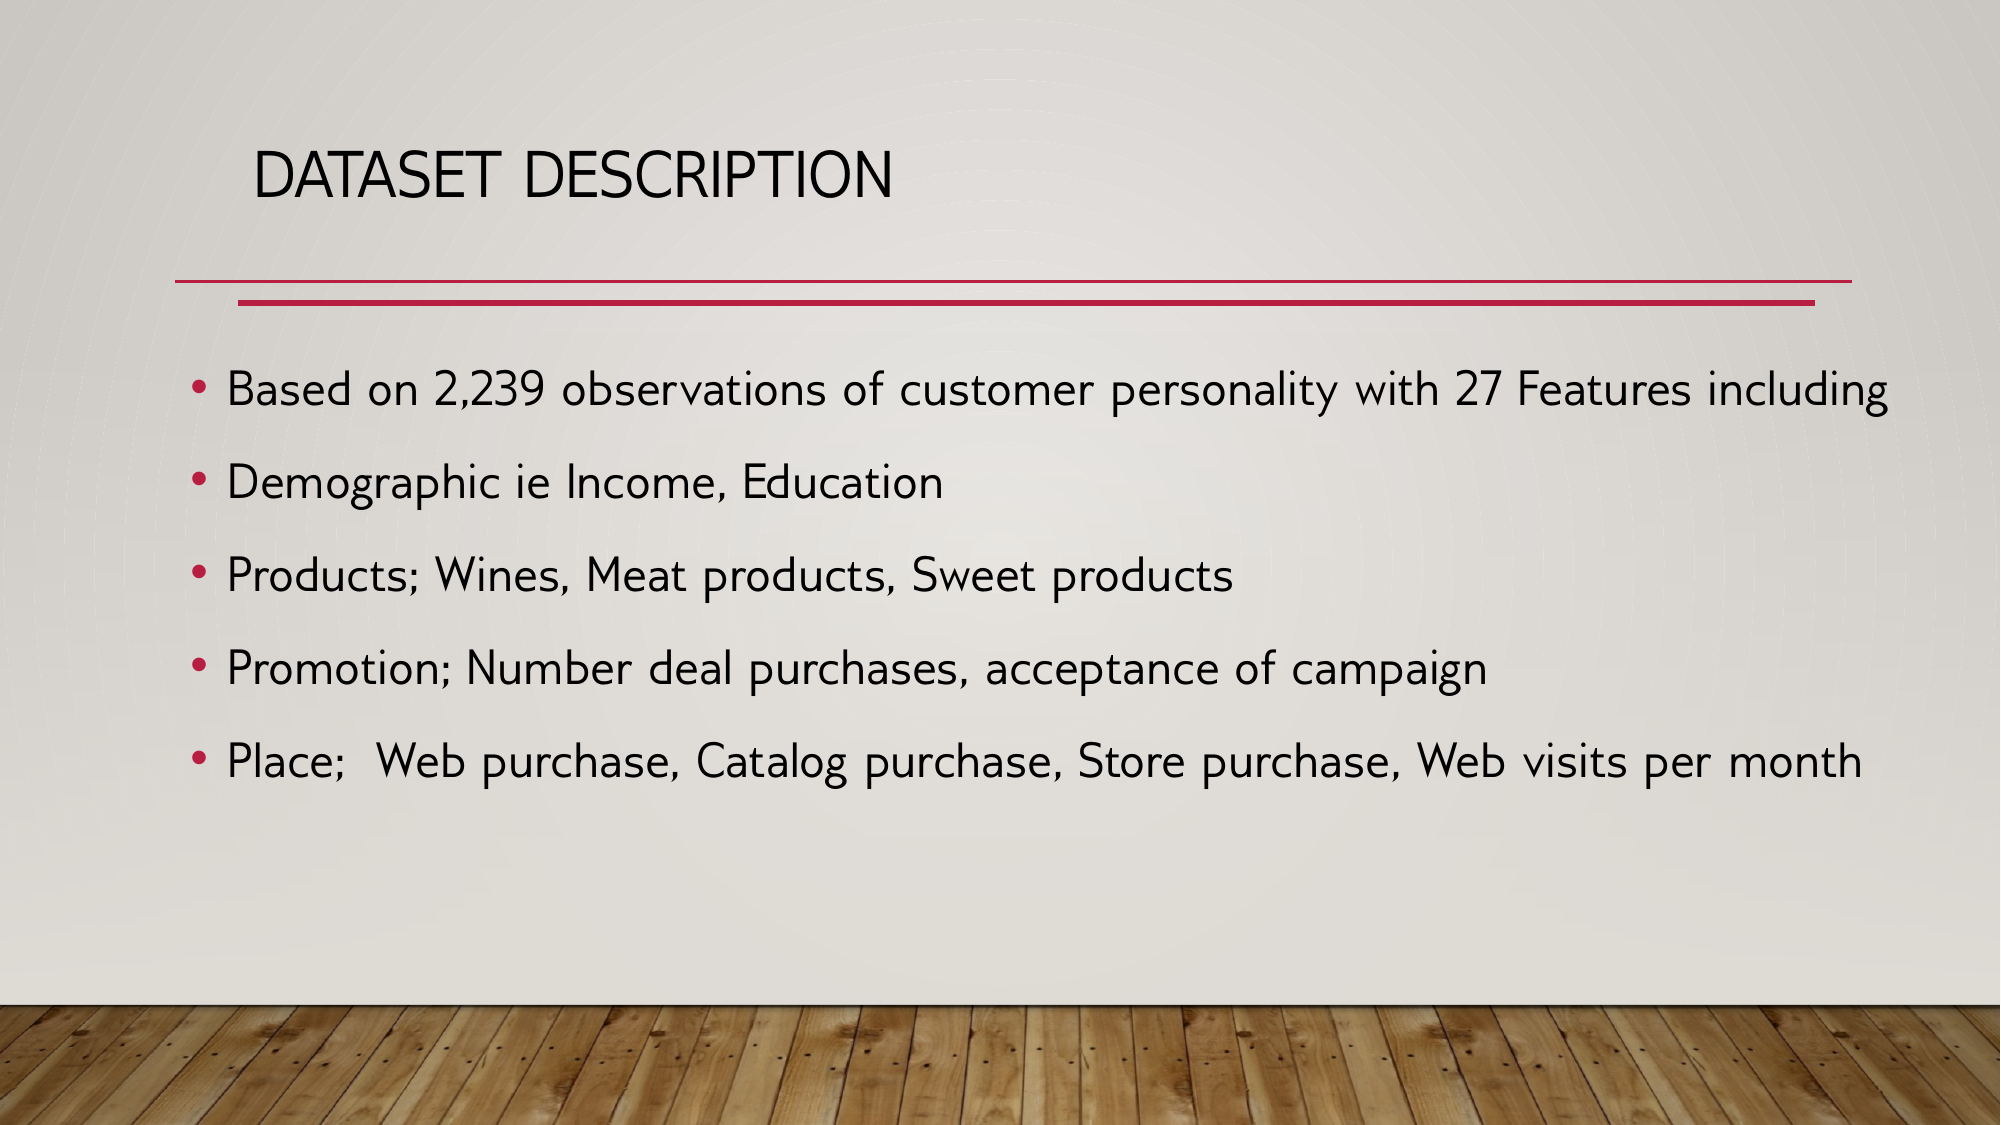

# Dataset description
Based on 2,239 observations of customer personality with 27 Features including
Demographic ie Income, Education
Products; Wines, Meat products, Sweet products
Promotion; Number deal purchases, acceptance of campaign
Place;  Web purchase, Catalog purchase, Store purchase, Web visits per month